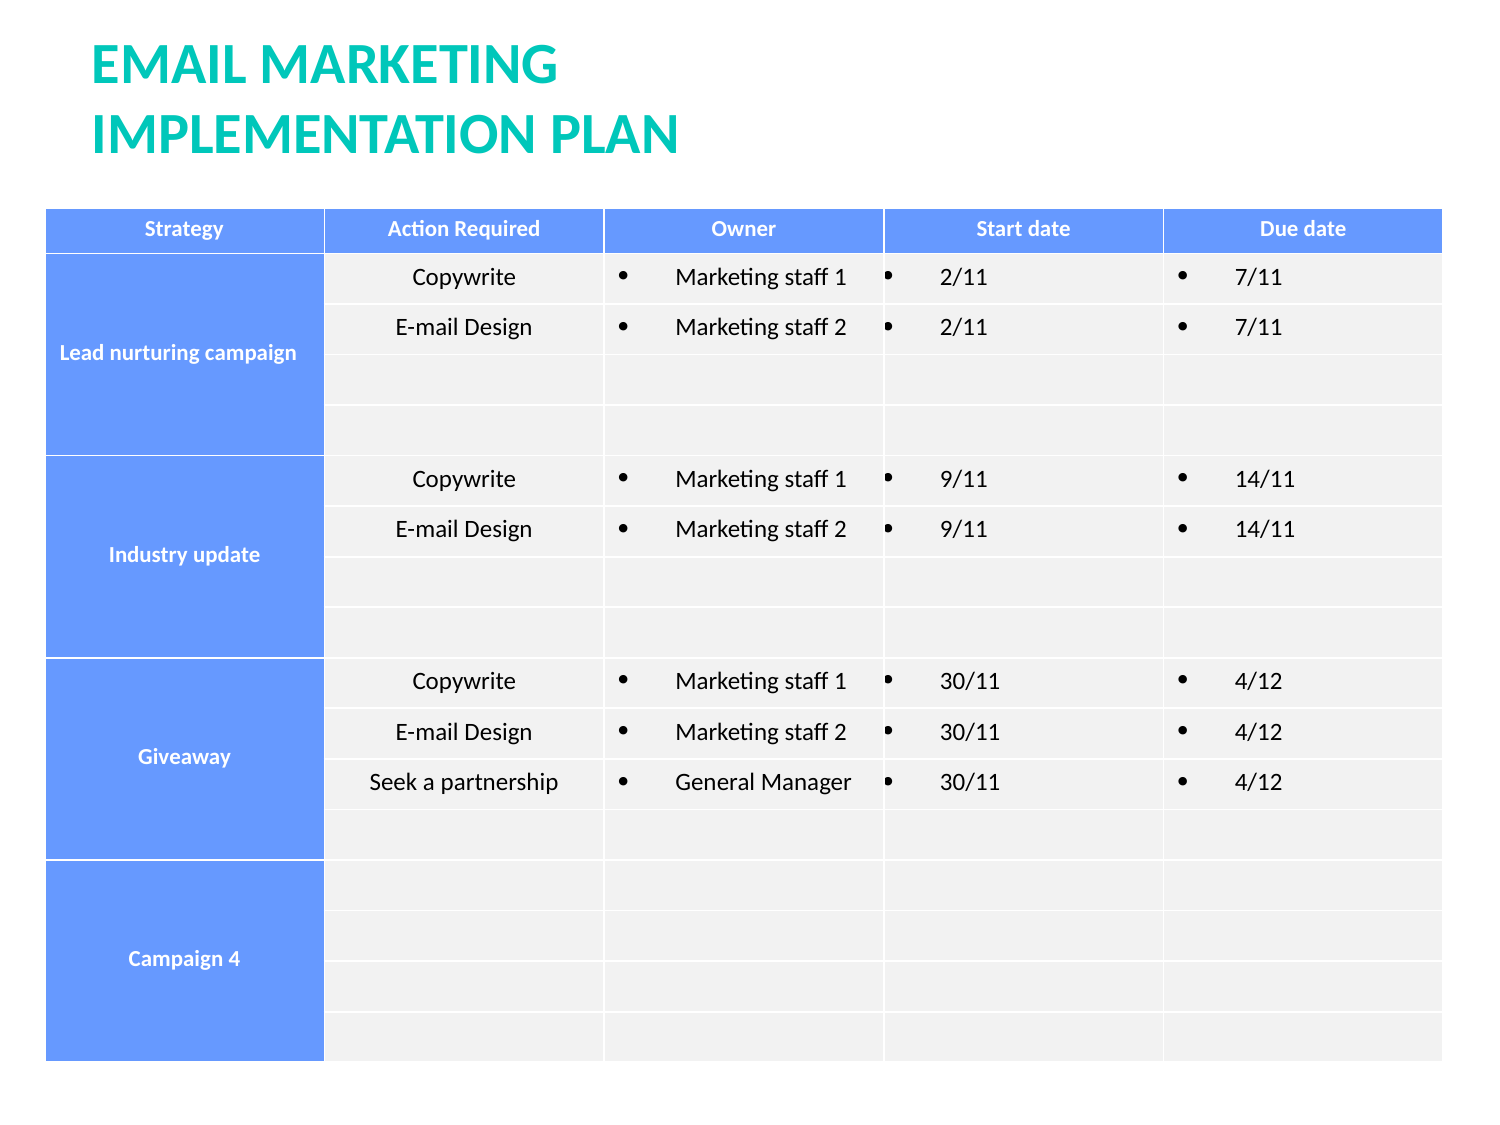

EMAIL MARKETING
IMPLEMENTATION PLAN
| Strategy | Action Required | Owner | Start date | Due date |
| --- | --- | --- | --- | --- |
| Lead nurturing campaign | Copywrite | Marketing staff 1 | 2/11 | 7/11 |
|  | E-mail Design | Marketing staff 2 | 2/11 | 7/11 |
|  |  |  |  |  |
|  |  |  |  |  |
| Industry update | Copywrite | Marketing staff 1 | 9/11 | 14/11 |
|  | E-mail Design | Marketing staff 2 | 9/11 | 14/11 |
|  |  |  |  |  |
|  |  |  |  |  |
| Giveaway | Copywrite | Marketing staff 1 | 30/11 | 4/12 |
|  | E-mail Design | Marketing staff 2 | 30/11 | 4/12 |
|  | Seek a partnership | General Manager | 30/11 | 4/12 |
|  |  |  |  |  |
| Campaign 4 |  |  |  |  |
|  |  |  |  |  |
|  |  |  |  |  |
|  |  |  |  |  |